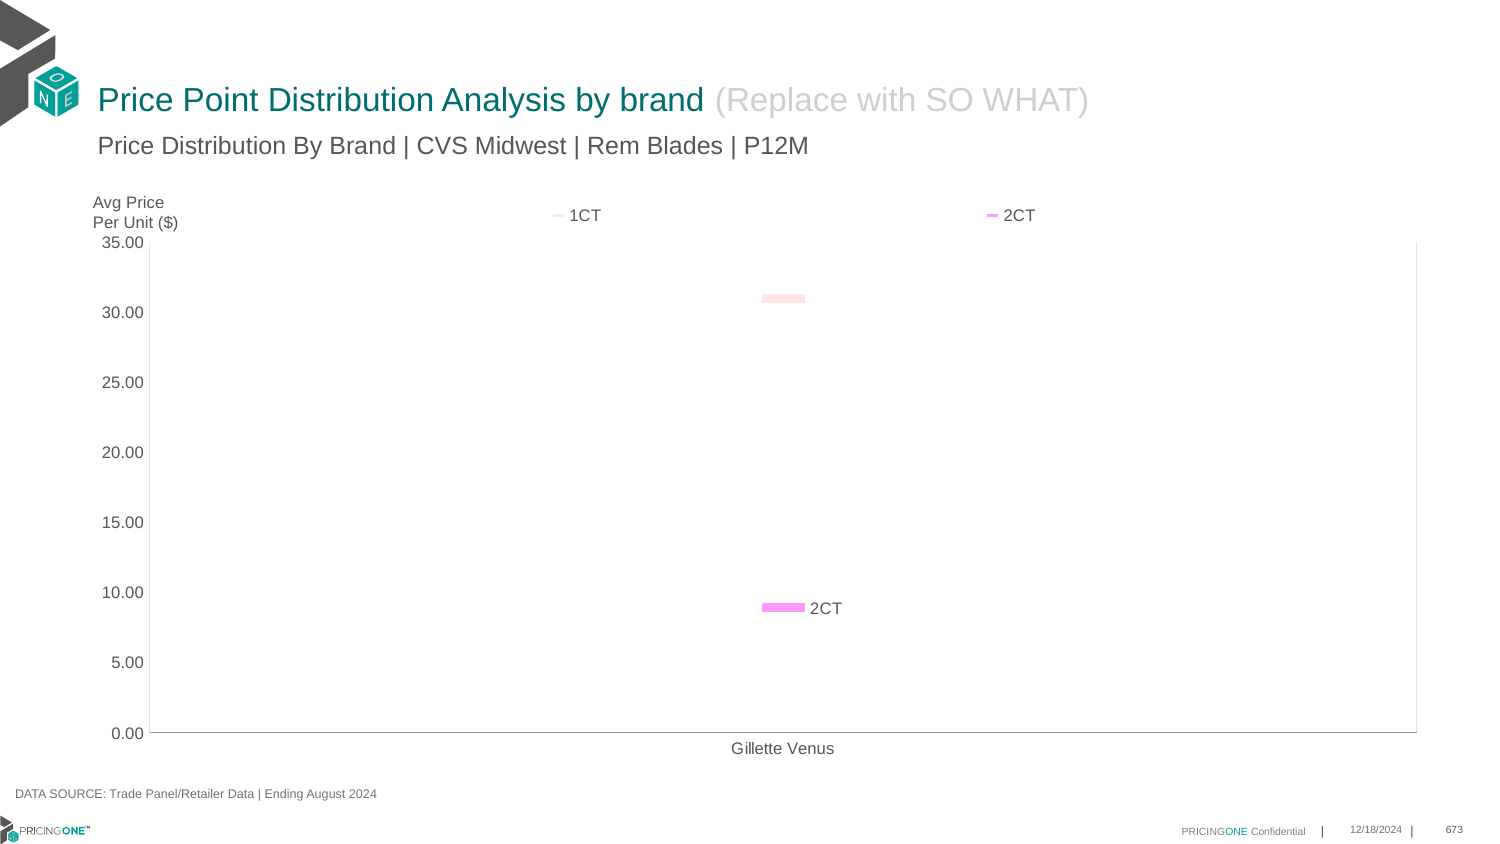

# Price Point Distribution Analysis by brand (Replace with SO WHAT)
Price Distribution By Brand | CVS Midwest | Rem Blades | P12M

### Chart

| Category | 1CT | 2CT |
|---|---|---|
| Gillette Venus | 30.977600796416127 | 8.905940594059405 |
Avg Price
Per Unit ($)
DATA SOURCE: Trade Panel/Retailer Data | Ending August 2024
12/18/2024
673